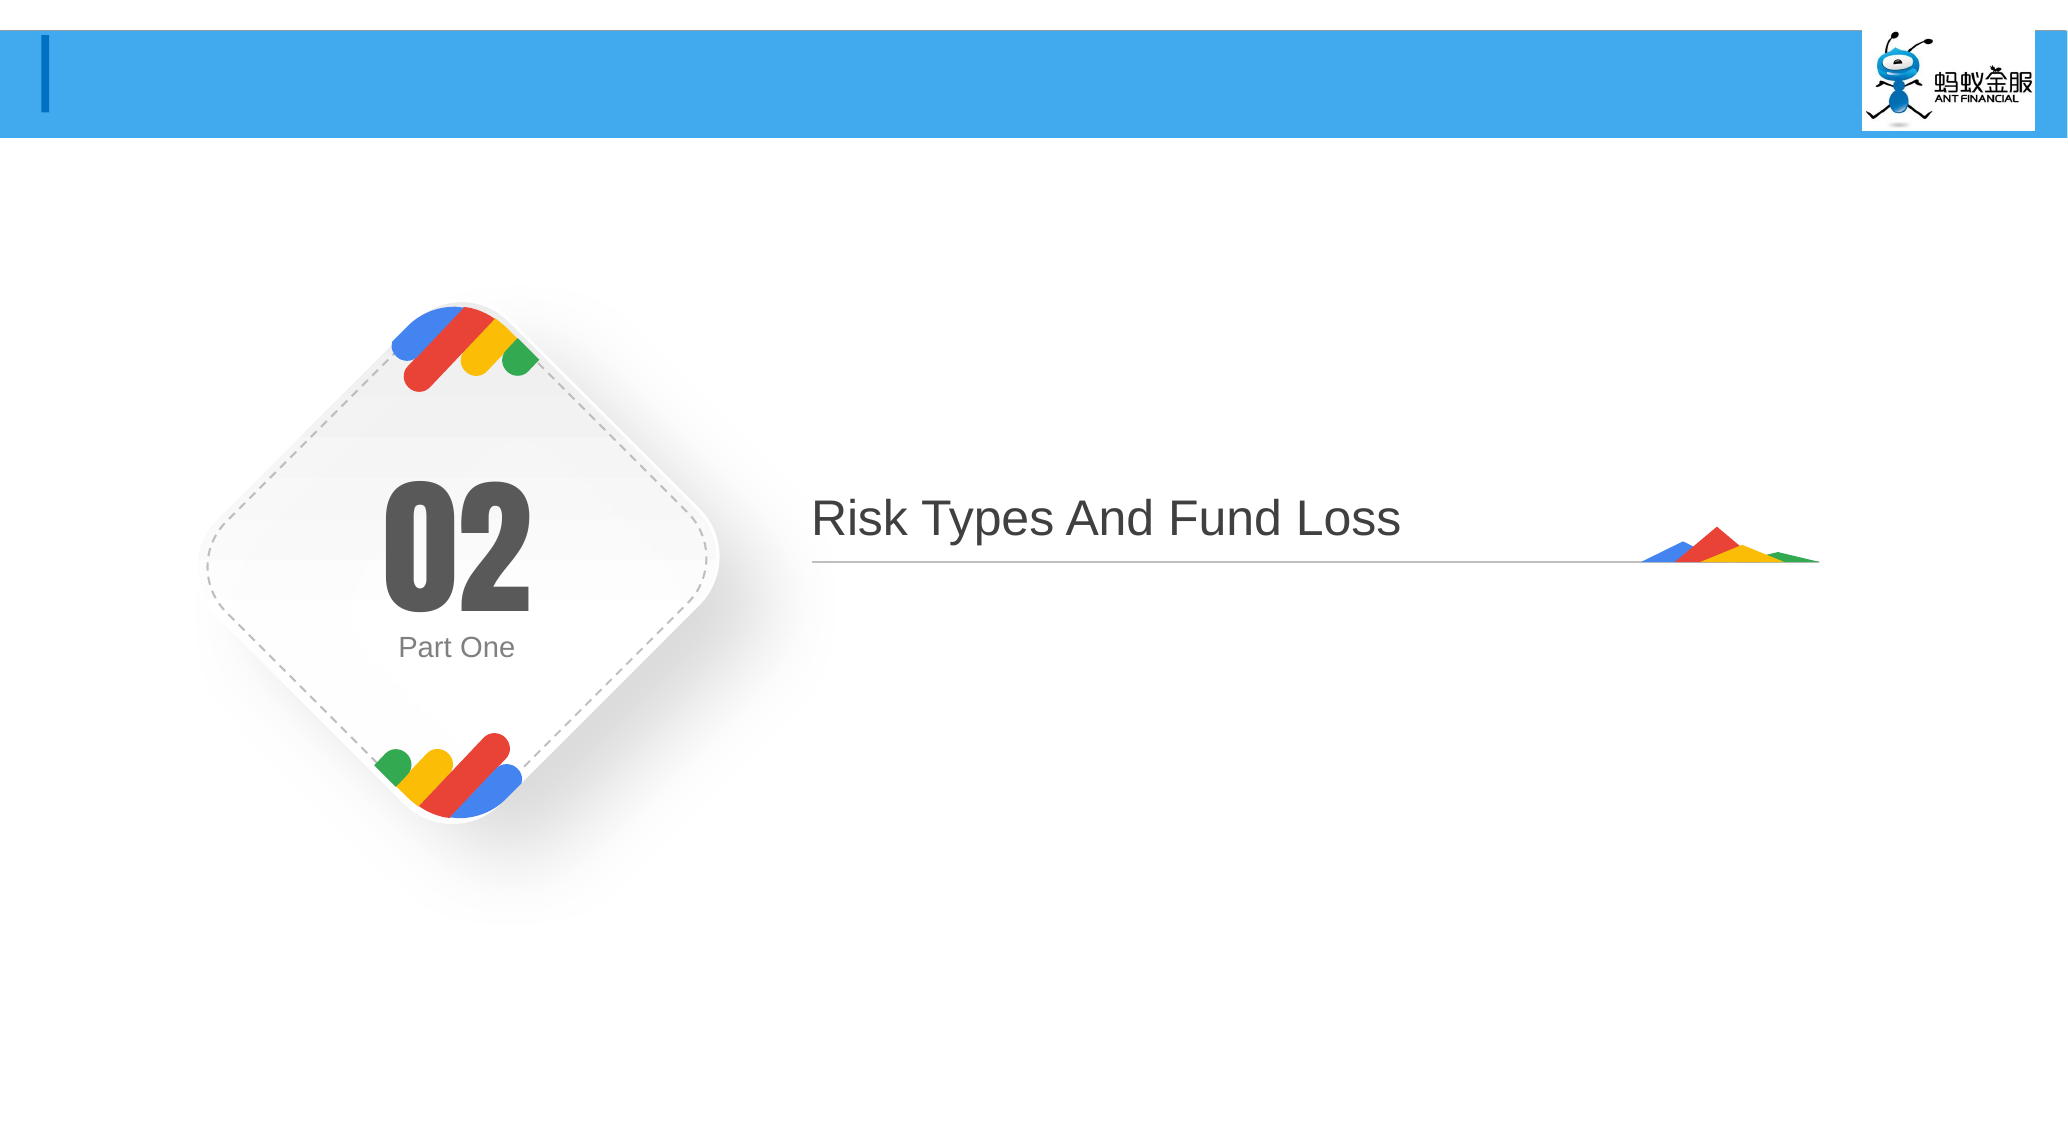

02
Risk Types And Fund Loss

Part One